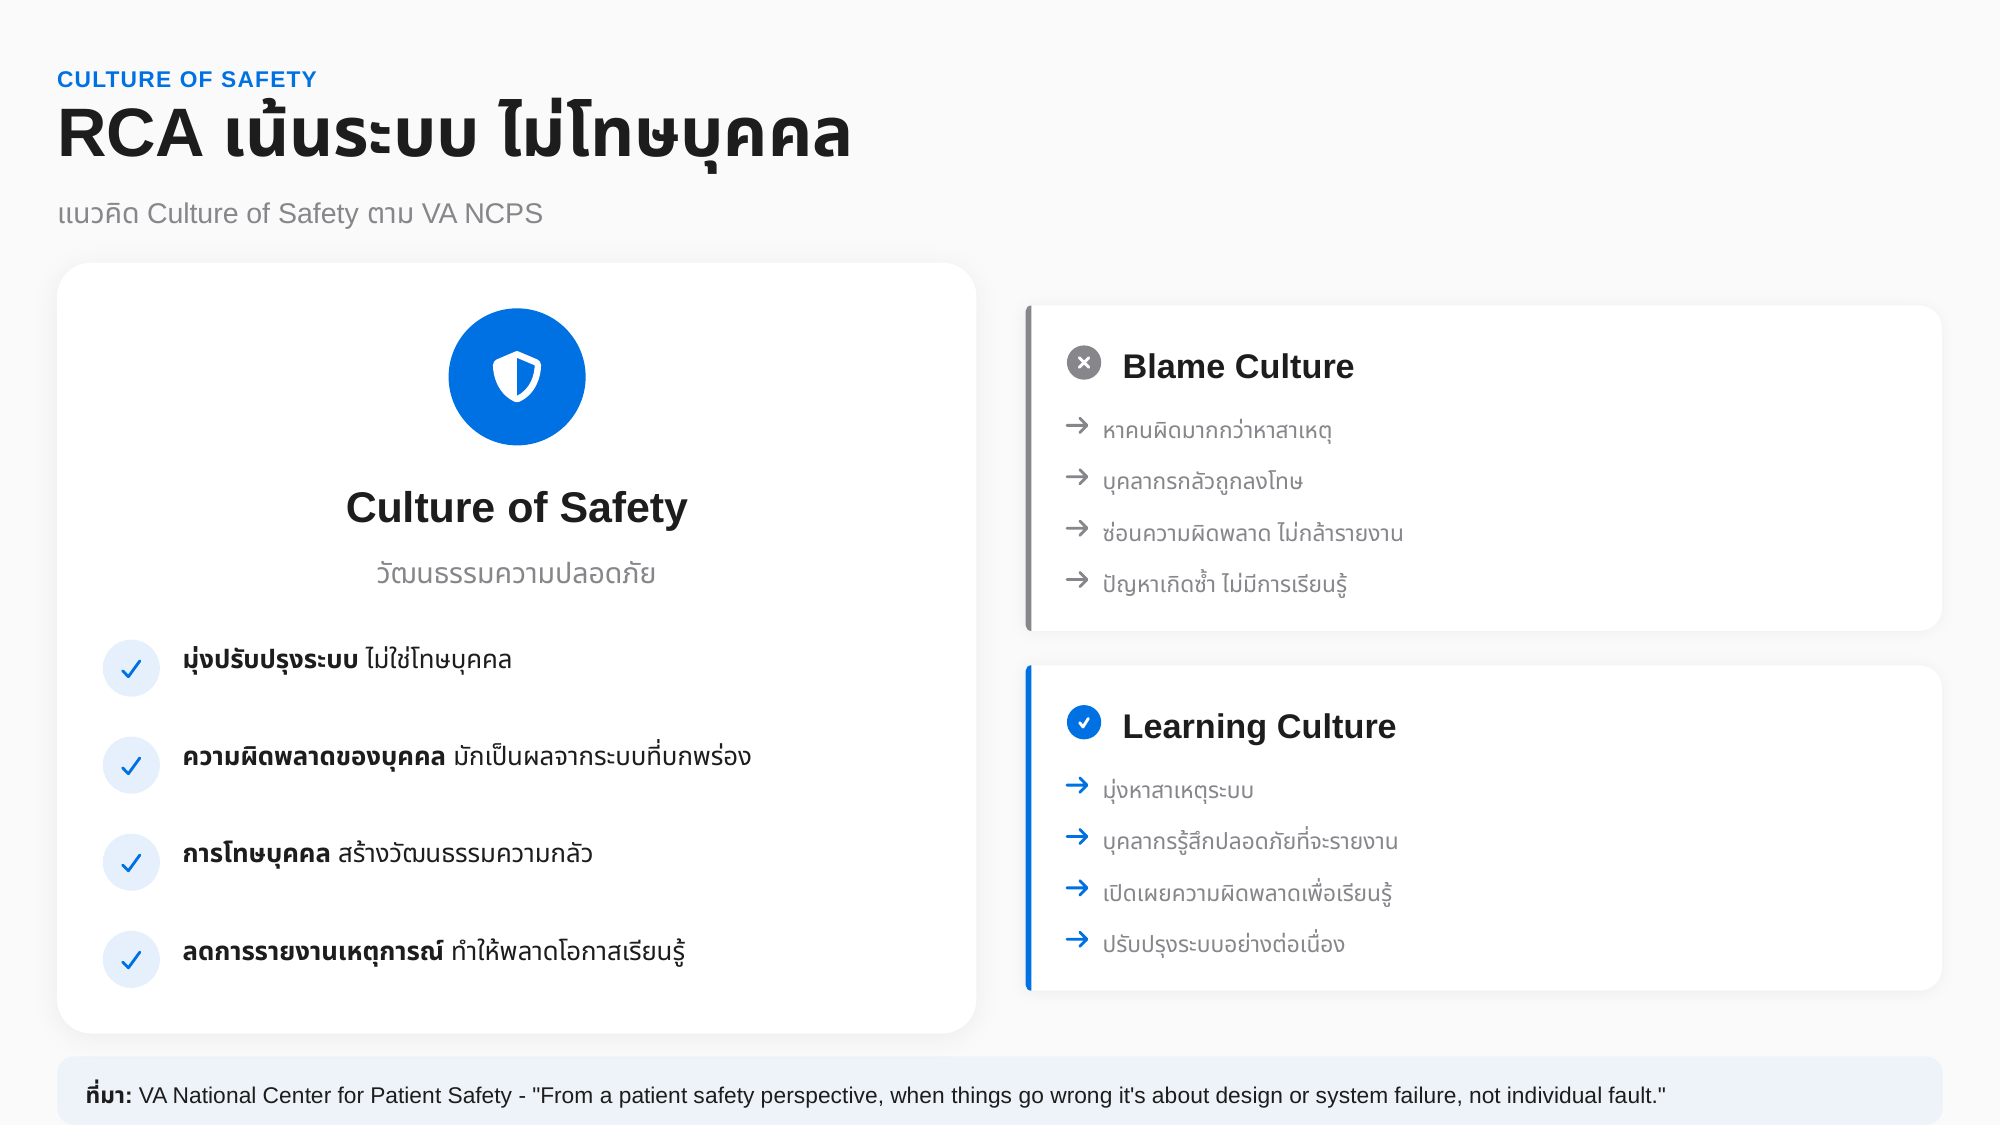

CULTURE OF SAFETY
RCA เน้นระบบ ไม่โทษบุคคล
แนวคิด Culture of Safety ตาม VA NCPS

Blame Culture

หาคนผิดมากกว่าหาสาเหตุ

บุคลากรกลัวถูกลงโทษ

Culture of Safety
ซ่อนความผิดพลาด ไม่กล้ารายงาน

วัฒนธรรมความปลอดภัย
ปัญหาเกิดซ้ำ ไม่มีการเรียนรู้

มุ่งปรับปรุงระบบ ไม่ใช่โทษบุคคล

Learning Culture

ความผิดพลาดของบุคคล มักเป็นผลจากระบบที่บกพร่อง

มุ่งหาสาเหตุระบบ

บุคลากรรู้สึกปลอดภัยที่จะรายงาน

การโทษบุคคล สร้างวัฒนธรรมความกลัว

เปิดเผยความผิดพลาดเพื่อเรียนรู้

ปรับปรุงระบบอย่างต่อเนื่อง
ลดการรายงานเหตุการณ์ ทำให้พลาดโอกาสเรียนรู้

ที่มา: VA National Center for Patient Safety - "From a patient safety perspective, when things go wrong it's about design or system failure, not individual fault."